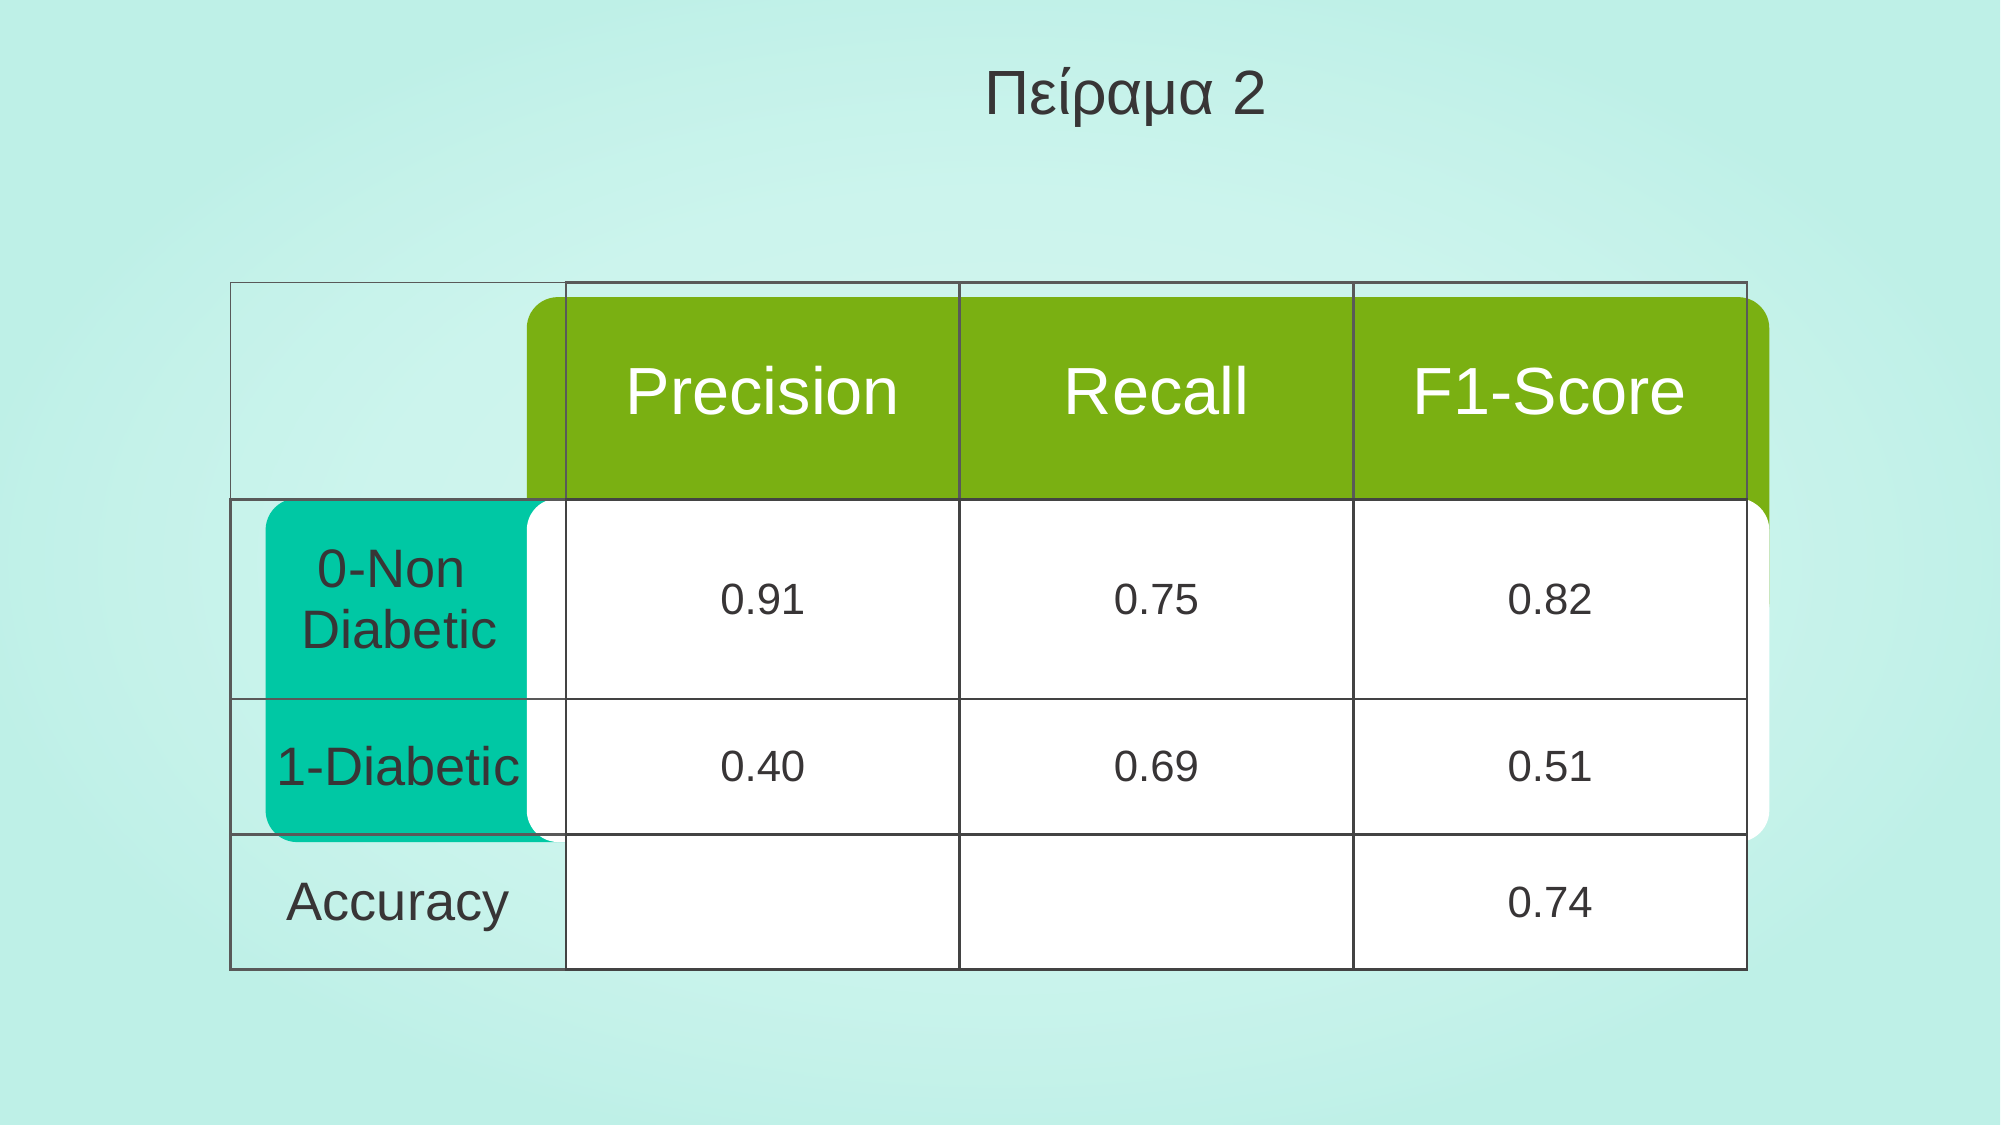

# Πείραμα 2
|  | Precision | Recall | F1-Score |
| --- | --- | --- | --- |
| 0-Non Diabetic | 0.91 | 0.75 | 0.82 |
| 1-Diabetic | 0.40 | 0.69 | 0.51 |
| Accuracy |  |  | 0.74 |